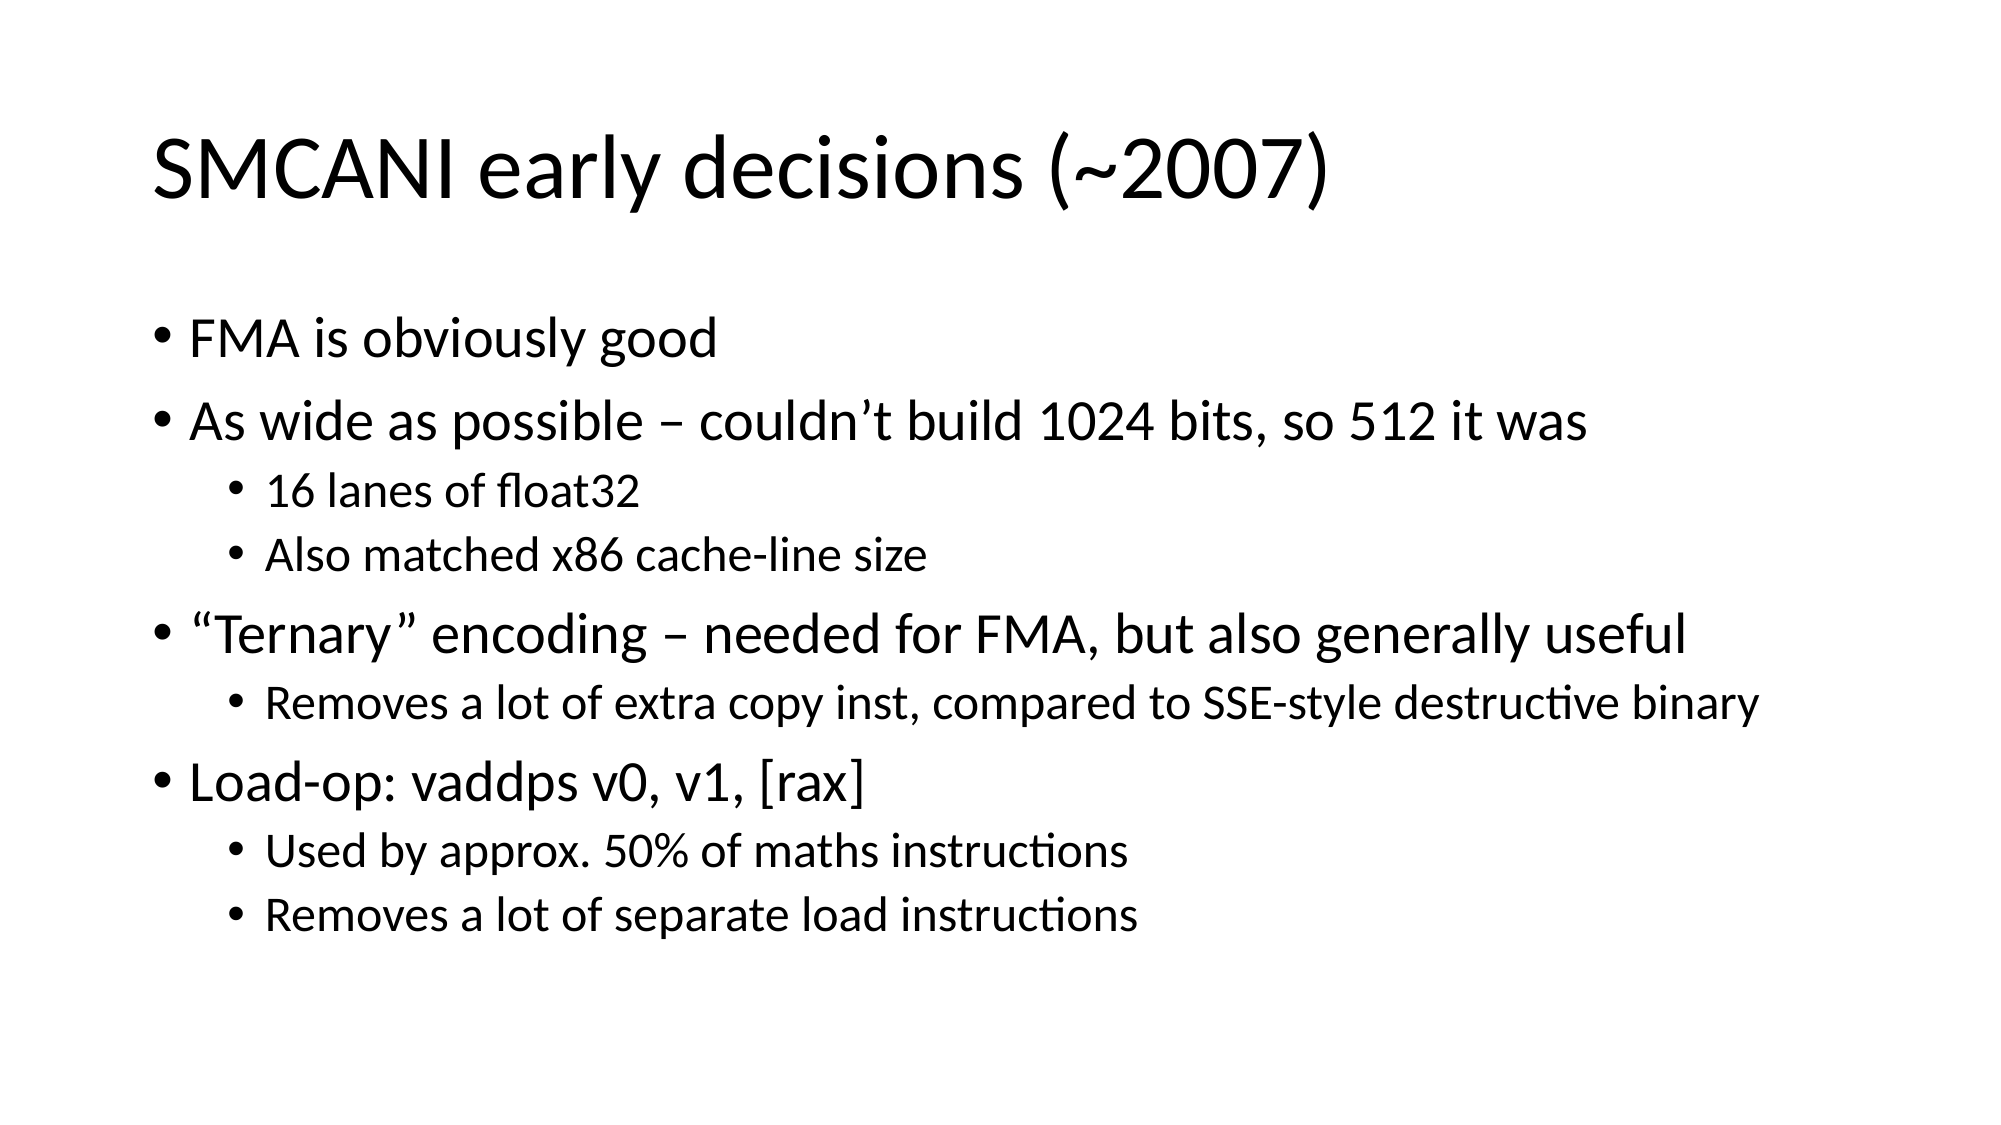

# SMCANI early decisions (~2007)
FMA is obviously good
As wide as possible – couldn’t build 1024 bits, so 512 it was
16 lanes of float32
Also matched x86 cache-line size
“Ternary” encoding – needed for FMA, but also generally useful
Removes a lot of extra copy inst, compared to SSE-style destructive binary
Load-op: vaddps v0, v1, [rax]
Used by approx. 50% of maths instructions
Removes a lot of separate load instructions